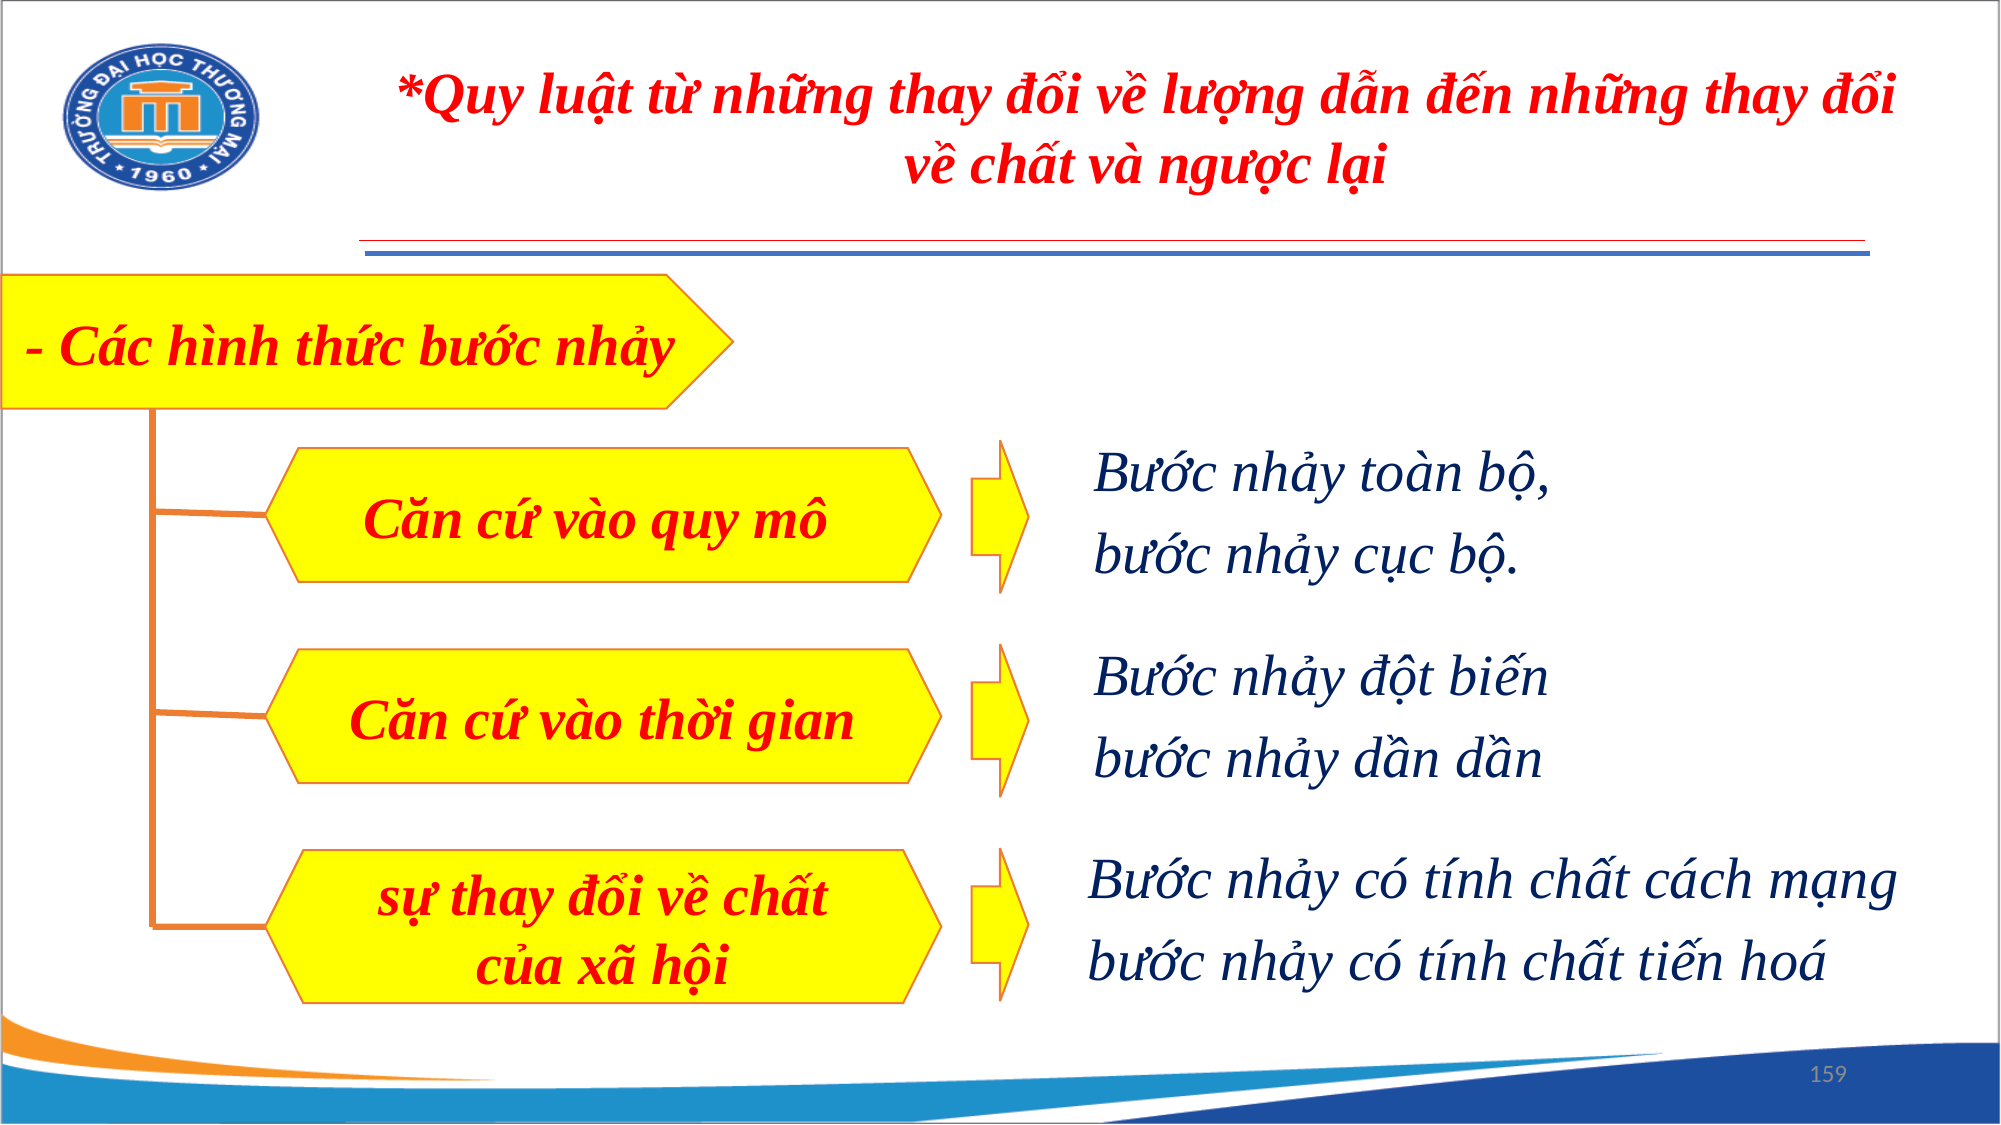

*Quy luật từ những thay đổi về lượng dẫn đến những thay đổi về chất và ngược lại

- Các hình thức bước nhảy
Bước nhảy toàn bộ,

Căn cứ vào quy mô
bước nhảy cục bộ.
Bước nhảy đột biến

Căn cứ vào thời gian
bước nhảy dần dần
Bước nhảy có tính chất cách mạng

sự thay đổi về chất của xã hội
bước nhảy có tính chất tiến hoá
159